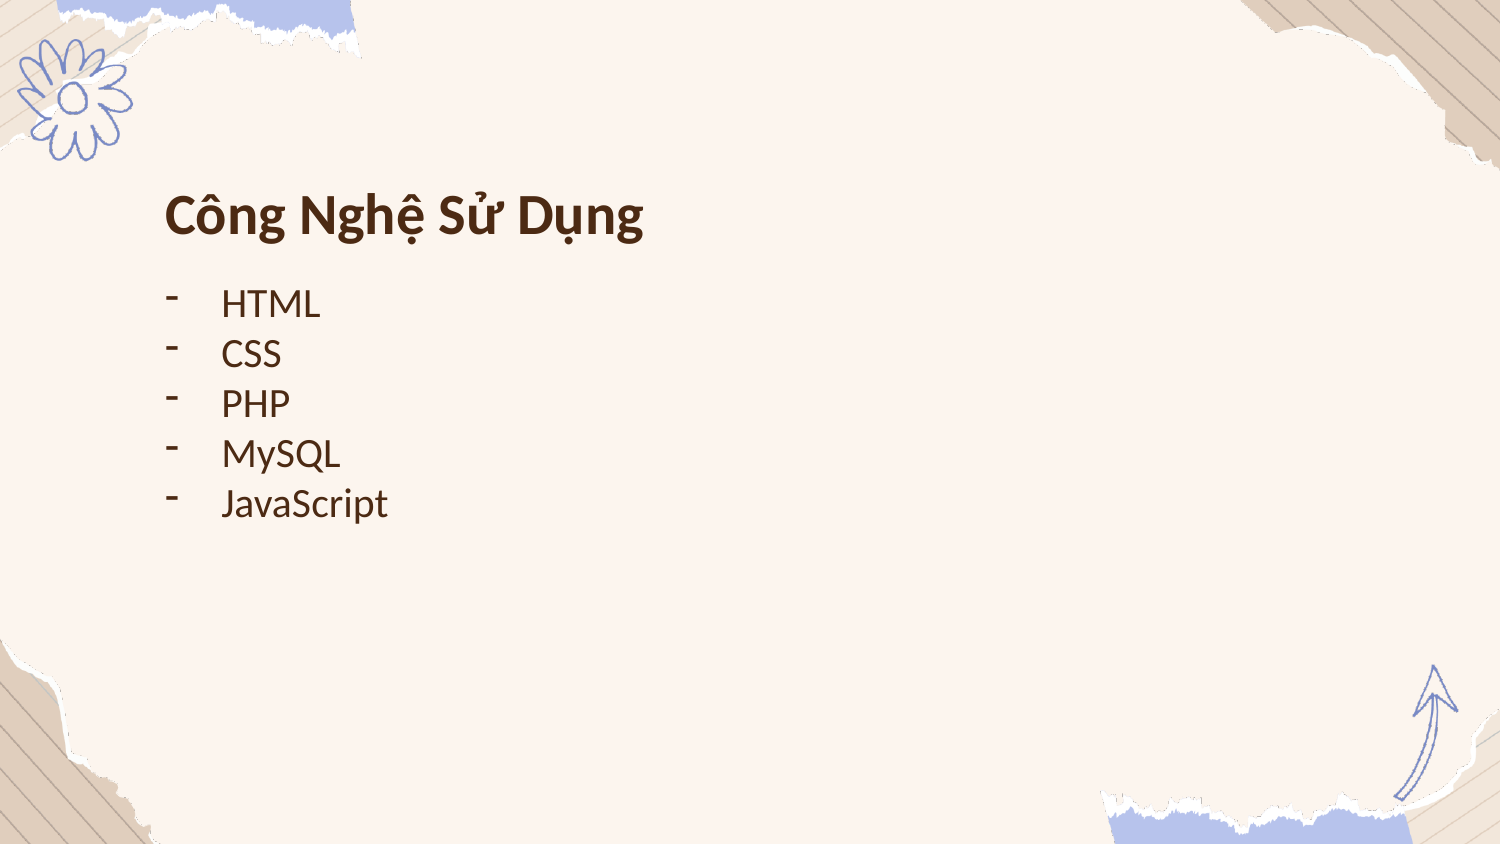

Công Nghệ Sử Dụng
HTML
CSS
PHP
MySQL
JavaScript